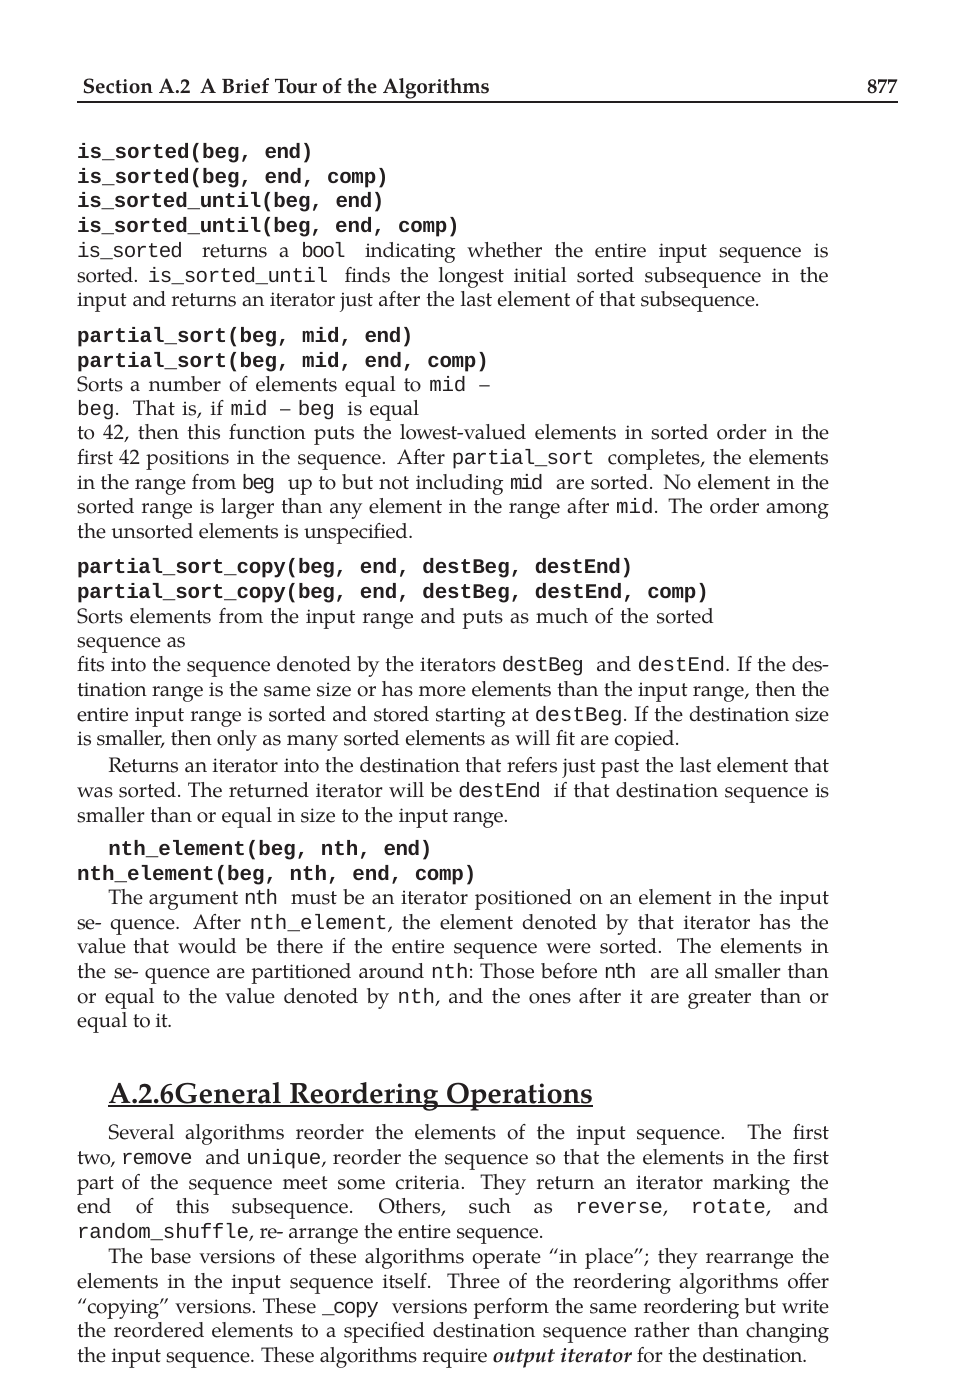

Section A.2 A Brief Tour of the Algorithms
877

is_sorted(beg, end) is_sorted(beg, end, comp) is_sorted_until(beg, end) is_sorted_until(beg, end, comp)
is_sorted returns a bool indicating whether the entire input sequence is sorted. is_sorted_until finds the longest initial sorted subsequence in the input and returns an iterator just after the last element of that subsequence.
partial_sort(beg, mid, end) partial_sort(beg, mid, end, comp)
Sorts a number of elements equal to mid – beg. That is, if mid – beg is equal
to 42, then this function puts the lowest-valued elements in sorted order in the first 42 positions in the sequence. After partial_sort completes, the elements in the range from beg up to but not including mid are sorted. No element in the sorted range is larger than any element in the range after mid. The order among the unsorted elements is unspecified.
partial_sort_copy(beg, end, destBeg, destEnd) partial_sort_copy(beg, end, destBeg, destEnd, comp)
Sorts elements from the input range and puts as much of the sorted sequence as
fits into the sequence denoted by the iterators destBeg and destEnd. If the des- tination range is the same size or has more elements than the input range, then the entire input range is sorted and stored starting at destBeg. If the destination size is smaller, then only as many sorted elements as will fit are copied.
Returns an iterator into the destination that refers just past the last element that was sorted. The returned iterator will be destEnd if that destination sequence is smaller than or equal in size to the input range.
nth_element(beg, nth, end) nth_element(beg, nth, end, comp)
The argument nth must be an iterator positioned on an element in the input se- quence. After nth_element, the element denoted by that iterator has the value that would be there if the entire sequence were sorted. The elements in the se- quence are partitioned around nth: Those before nth are all smaller than or equal to the value denoted by nth, and the ones after it are greater than or equal to it.

A.2.6	General Reordering Operations
Several algorithms reorder the elements of the input sequence.  The first two, remove and unique, reorder the sequence so that the elements in the first part of the sequence meet some criteria. They return an iterator marking the end of this subsequence. Others, such as reverse, rotate, and random_shuffle, re- arrange the entire sequence.
The base versions of these algorithms operate “in place”; they rearrange the elements in the input sequence itself. Three of the reordering algorithms offer “copying” versions. These _copy versions perform the same reordering but write the reordered elements to a specified destination sequence rather than changing the input sequence. These algorithms require output iterator for the destination.